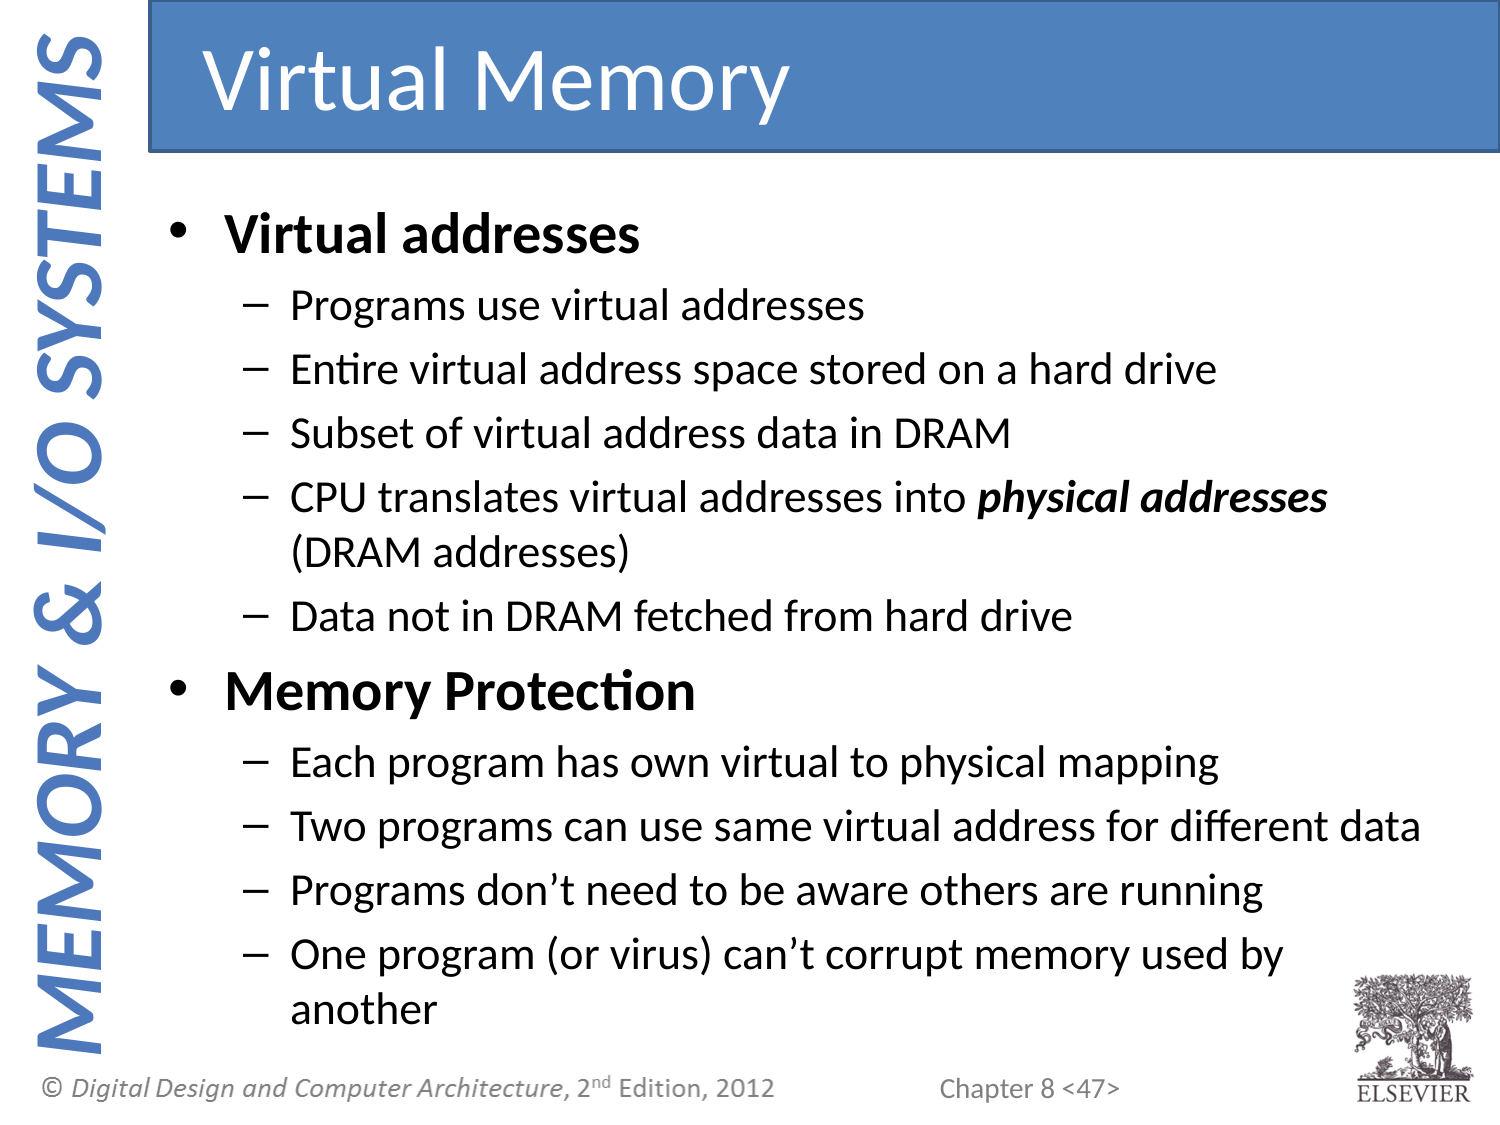

Virtual Memory
Virtual addresses
Programs use virtual addresses
Entire virtual address space stored on a hard drive
Subset of virtual address data in DRAM
CPU translates virtual addresses into physical addresses (DRAM addresses)
Data not in DRAM fetched from hard drive
Memory Protection
Each program has own virtual to physical mapping
Two programs can use same virtual address for different data
Programs don’t need to be aware others are running
One program (or virus) can’t corrupt memory used by another